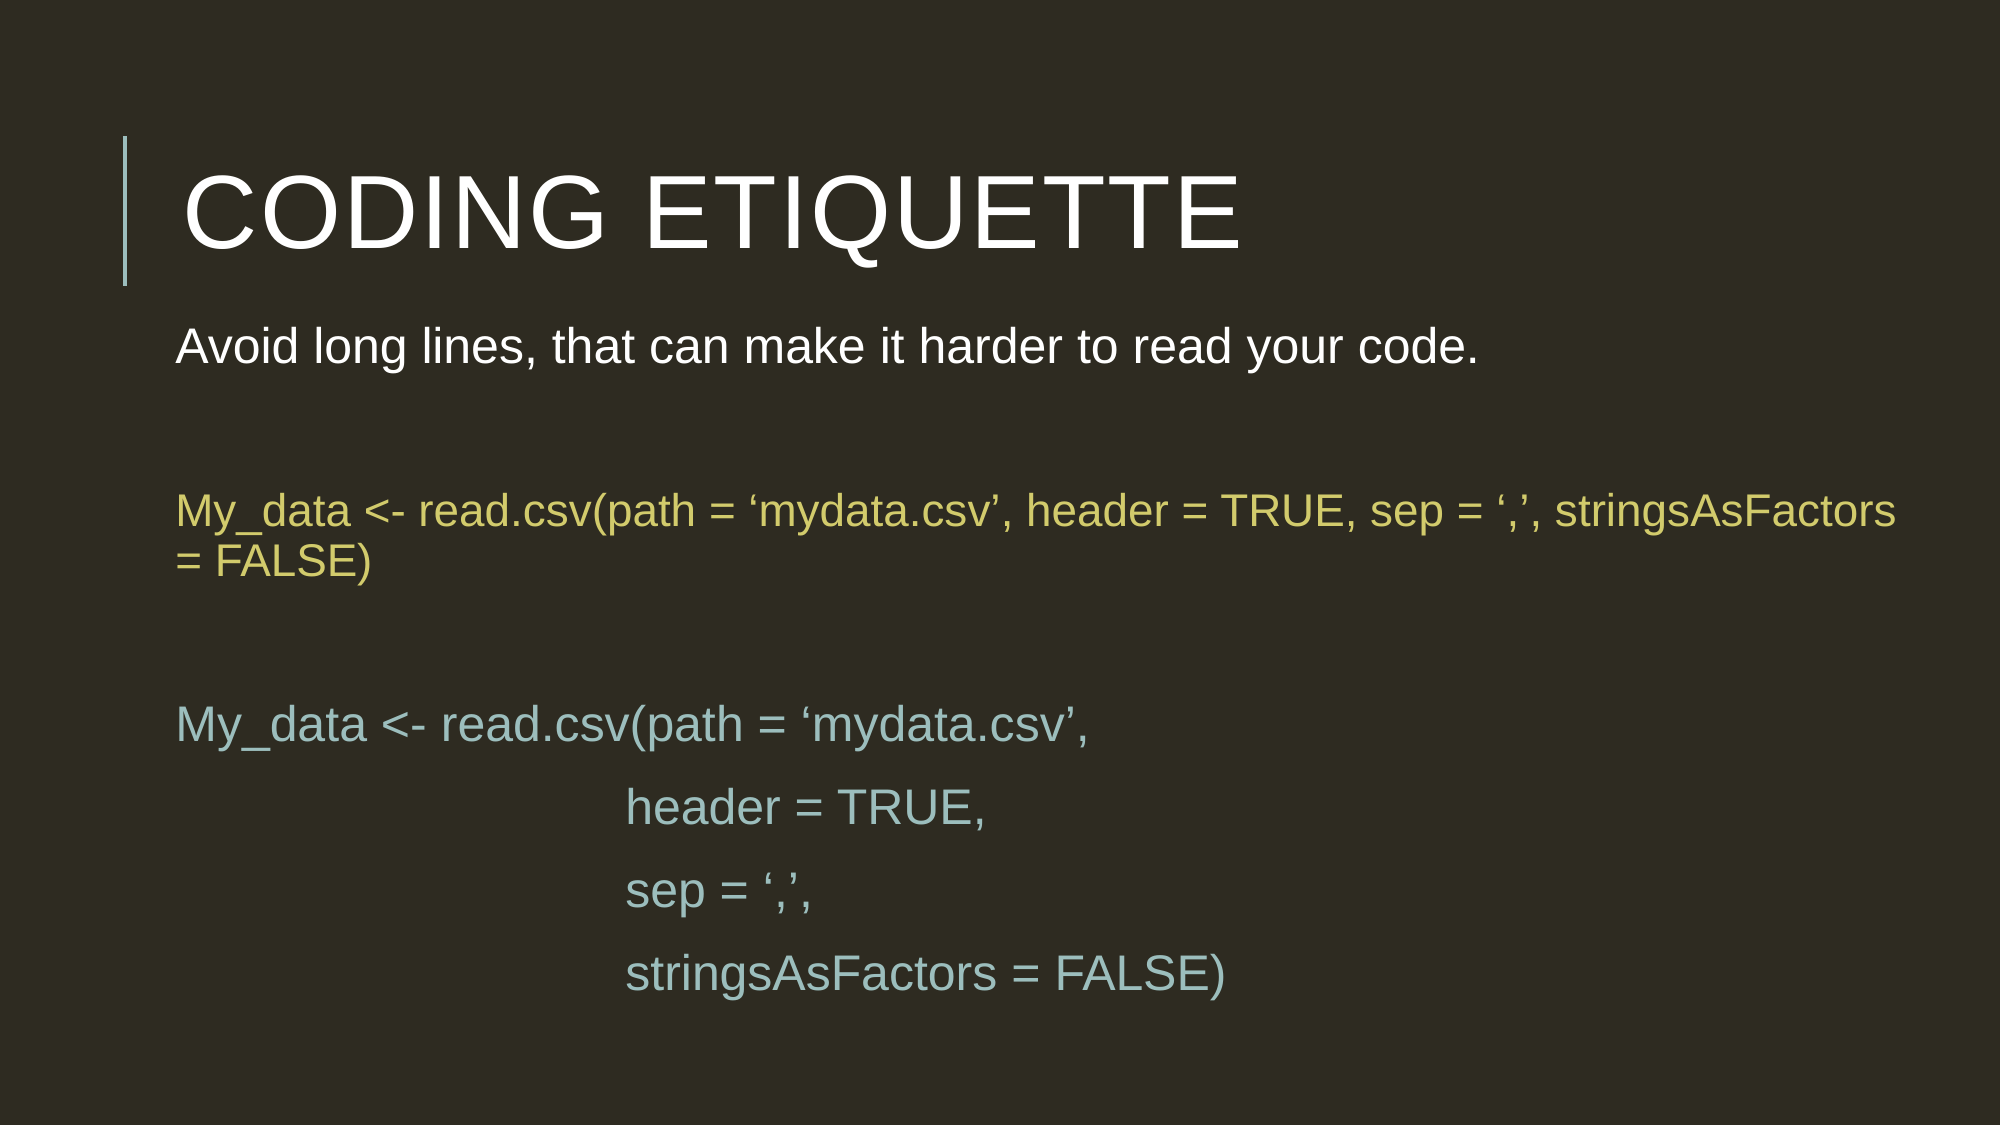

# Coding etiquette
Avoid long lines, that can make it harder to read your code.

My_data <- read.csv(path = ‘mydata.csv’, header = TRUE, sep = ‘,’, stringsAsFactors = FALSE)

My_data <- read.csv(path = ‘mydata.csv’,
			header = TRUE,
			sep = ‘,’,
			stringsAsFactors = FALSE)